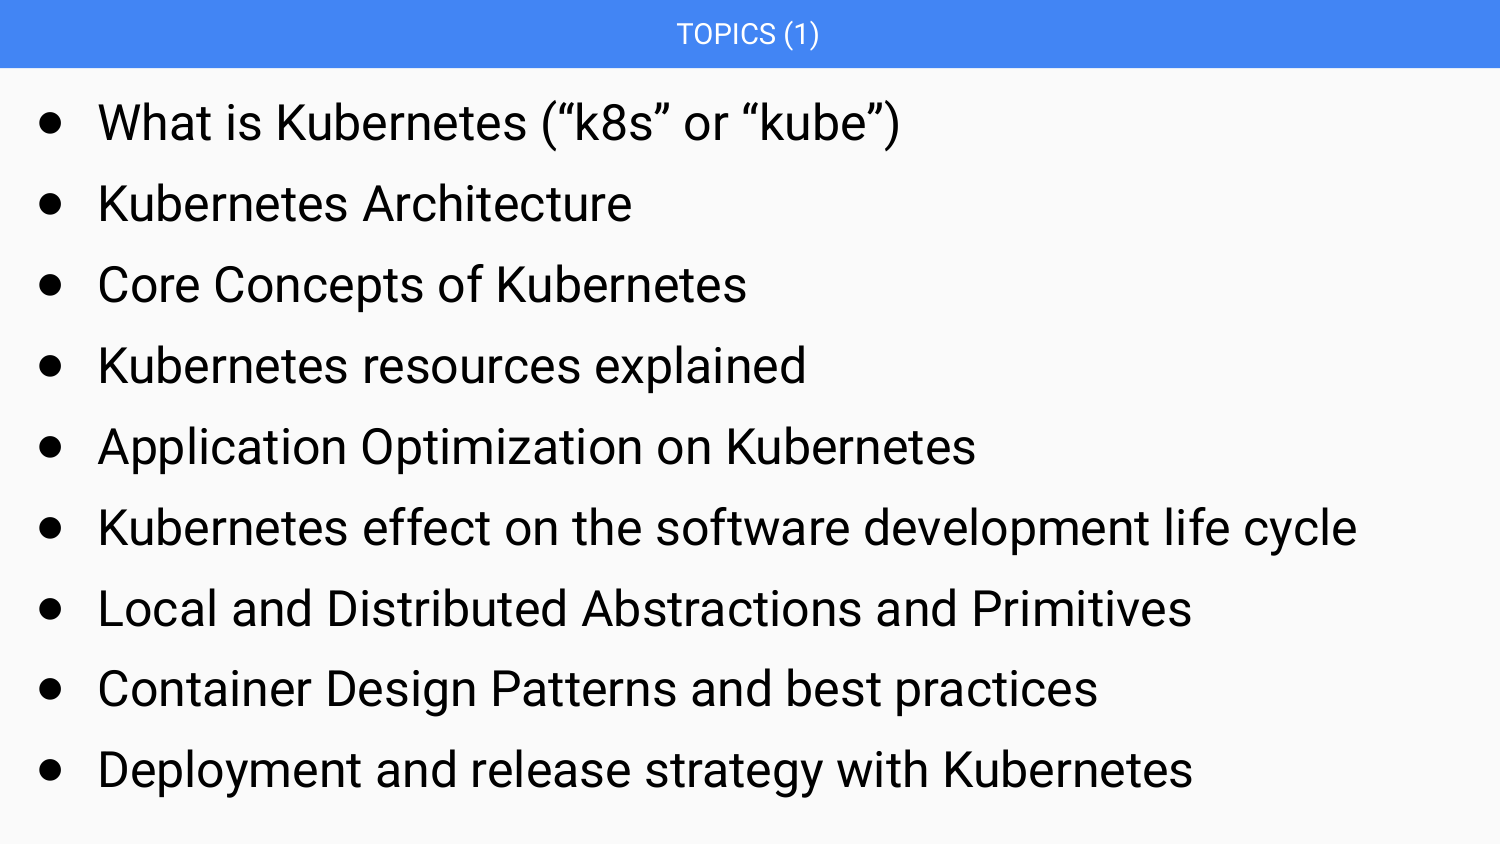

TOPICS (1)
What is Kubernetes (“k8s” or “kube”)
Kubernetes Architecture
Core Concepts of Kubernetes
Kubernetes resources explained
Application Optimization on Kubernetes
Kubernetes effect on the software development life cycle
Local and Distributed Abstractions and Primitives
Container Design Patterns and best practices
Deployment and release strategy with Kubernetes